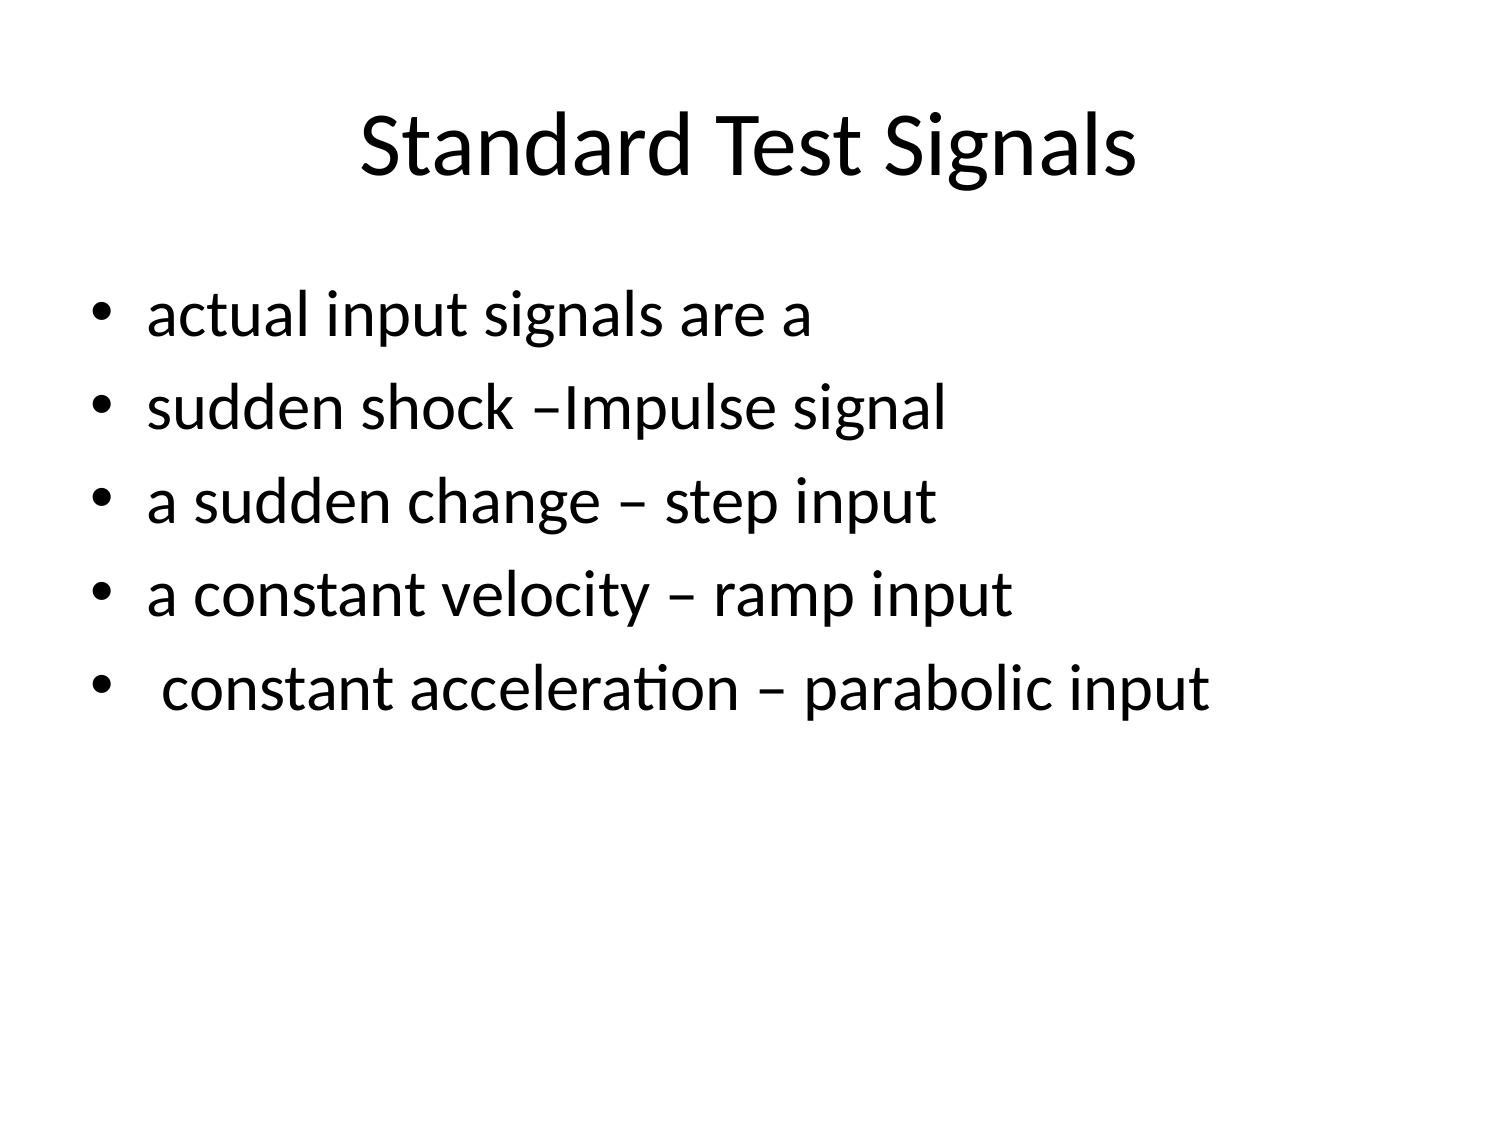

# Standard Test Signals
actual input signals are a
sudden shock –Impulse signal
a sudden change – step input
a constant velocity – ramp input
 constant acceleration – parabolic input